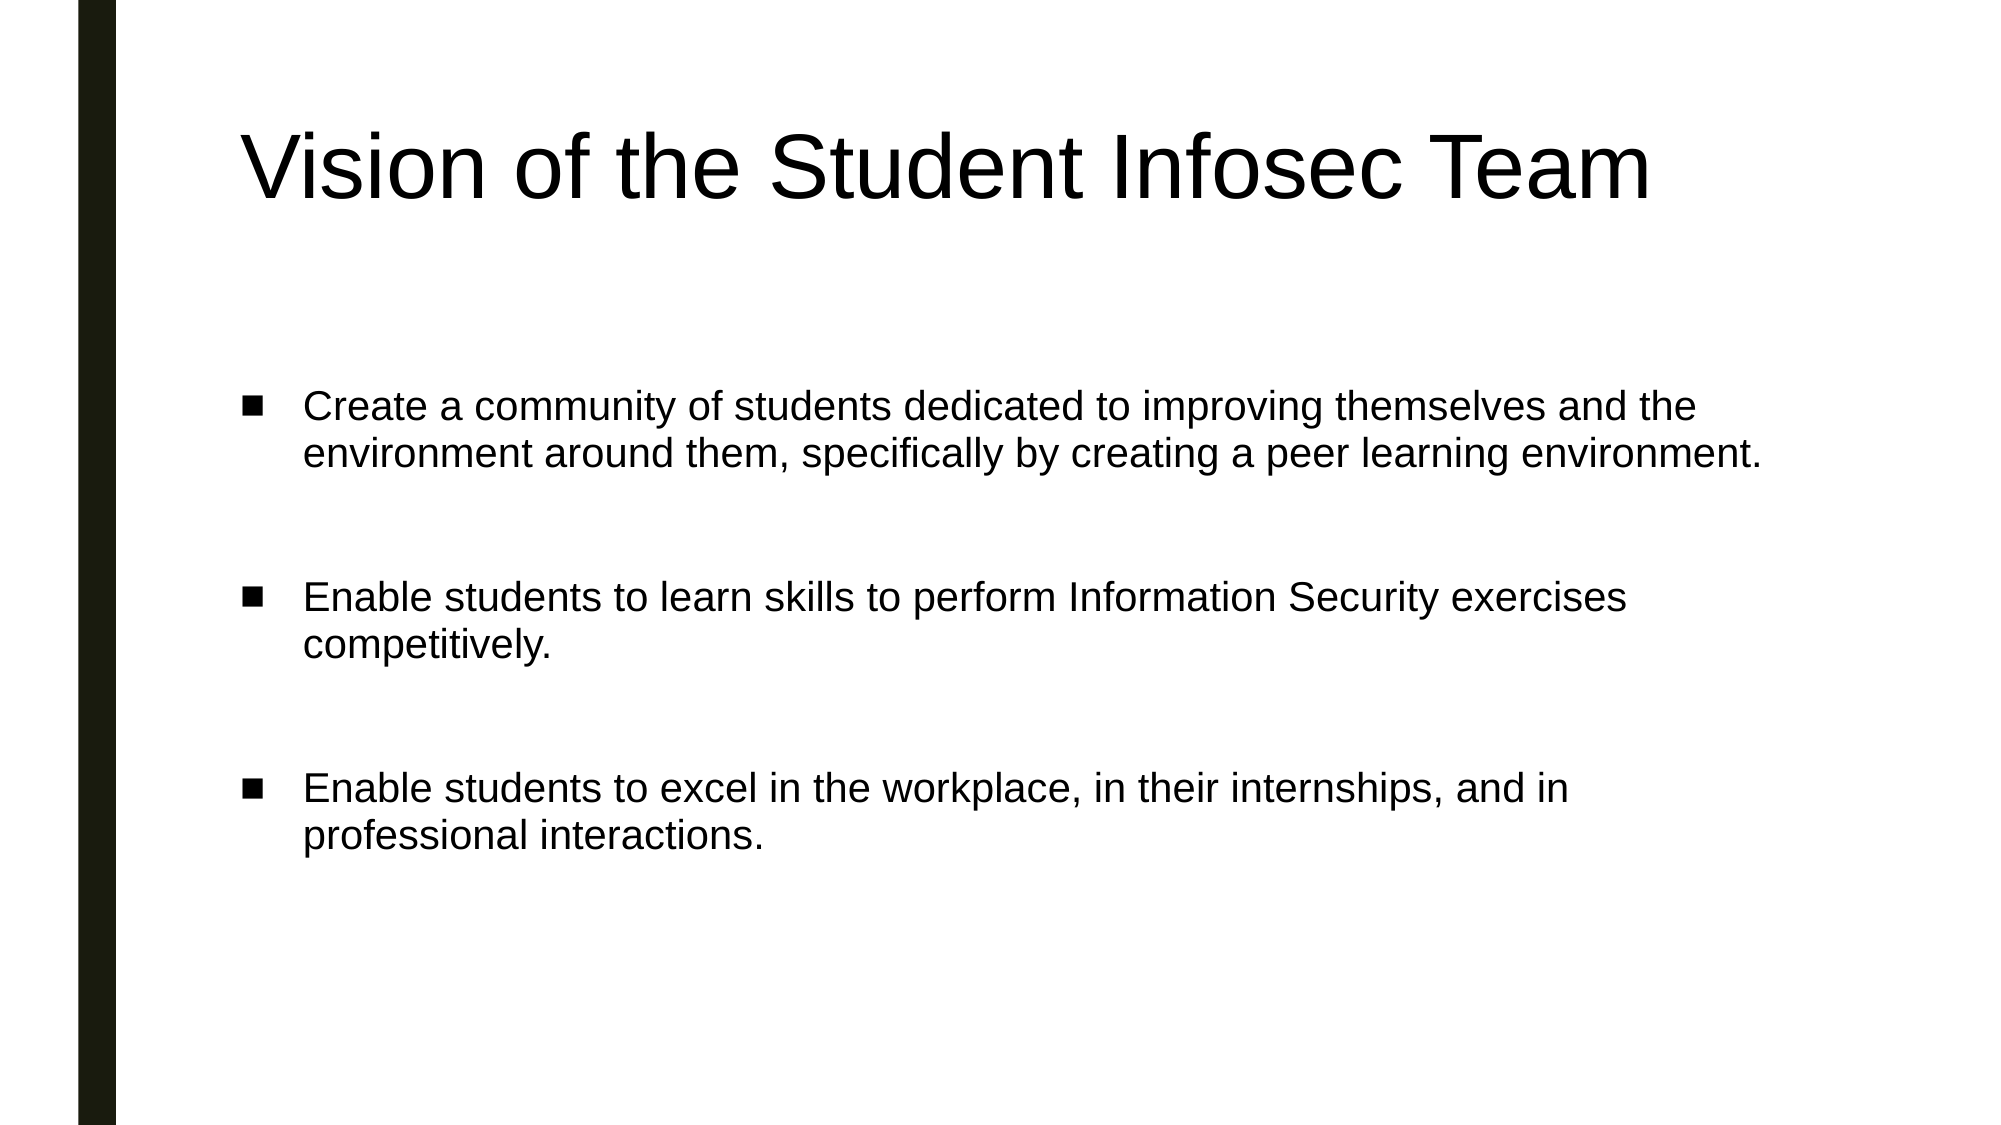

# Vision of the Student Infosec Team
Create a community of students dedicated to improving themselves and the environment around them, specifically by creating a peer learning environment.

Enable students to learn skills to perform Information Security exercises competitively.

Enable students to excel in the workplace, in their internships, and in professional interactions.